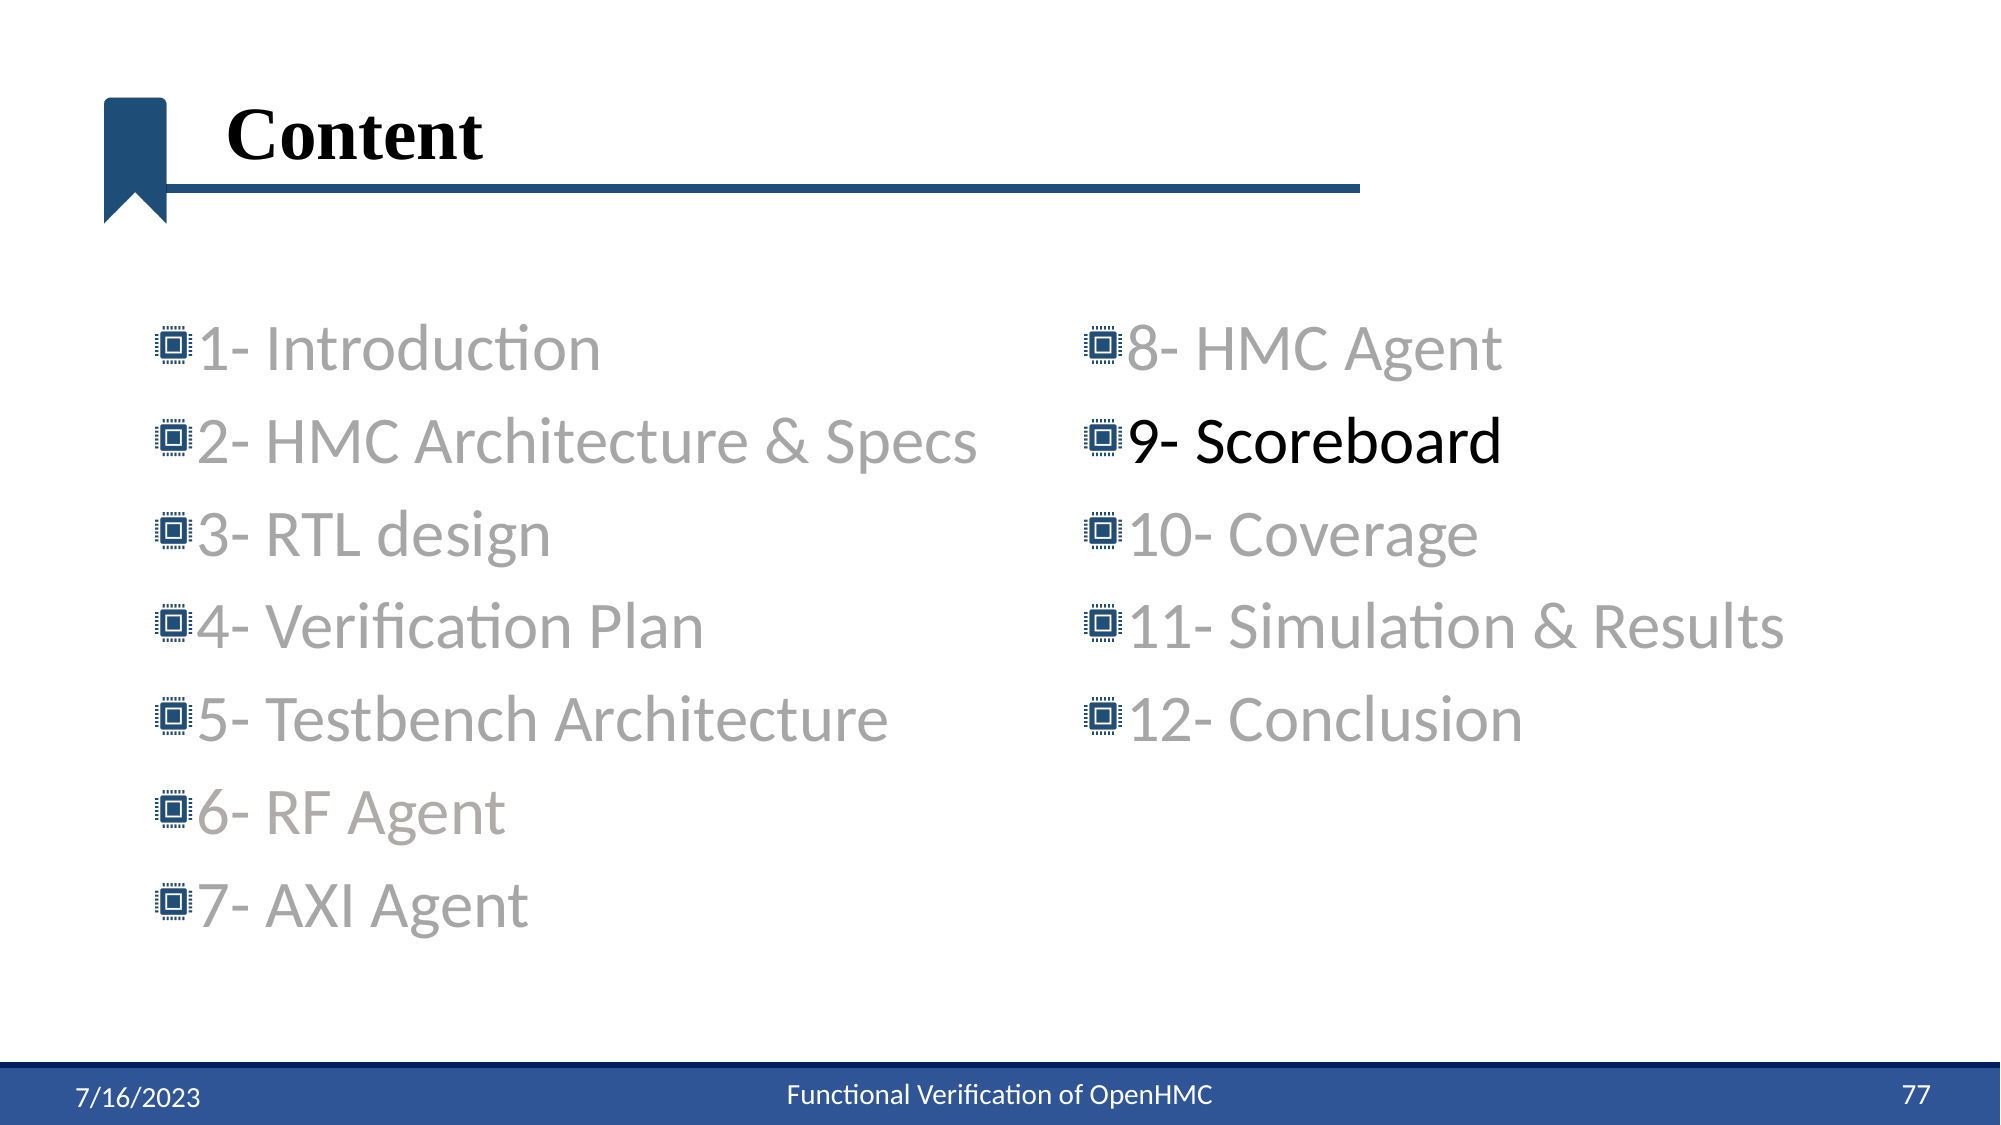

# Content
1- Introduction
2- HMC Architecture & Specs
3- RTL design
4- Verification Plan
5- Testbench Architecture
6- RF Agent
7- AXI Agent
8- HMC Agent
9- Scoreboard
10- Coverage
11- Simulation & Results
12- Conclusion
77
Functional Verification of OpenHMC
7/16/2023